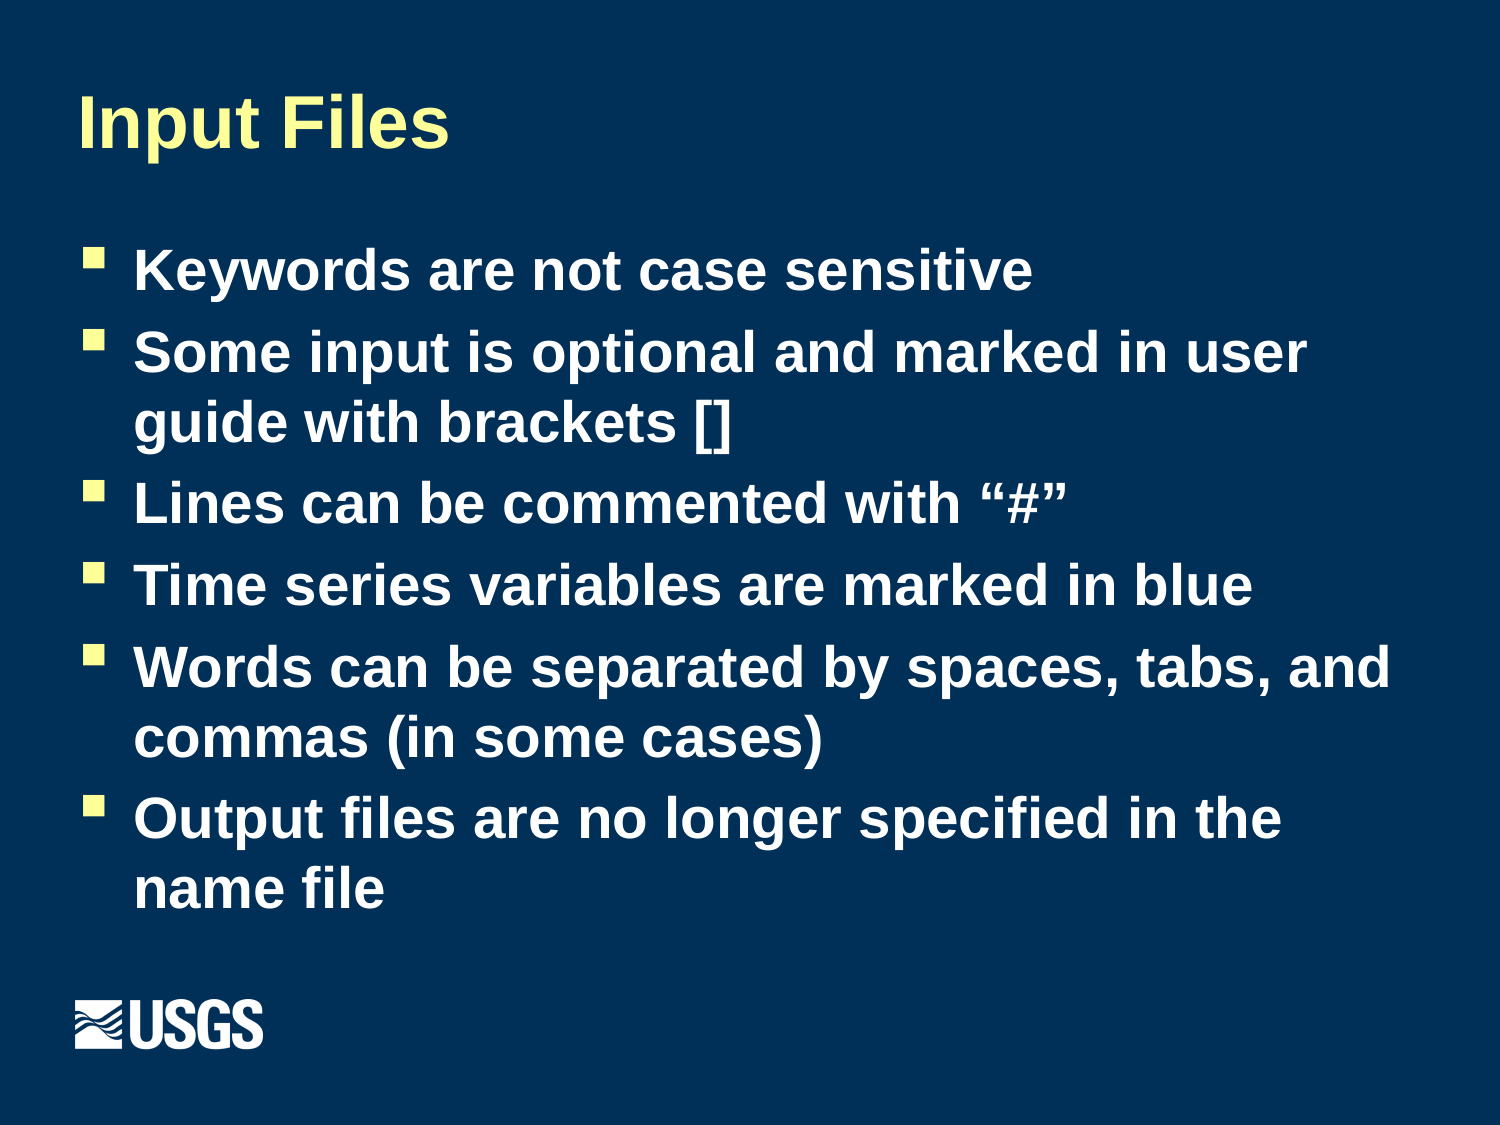

# Input Files
Keywords are not case sensitive
Some input is optional and marked in user guide with brackets []
Lines can be commented with “#”
Time series variables are marked in blue
Words can be separated by spaces, tabs, and commas (in some cases)
Output files are no longer specified in the name file